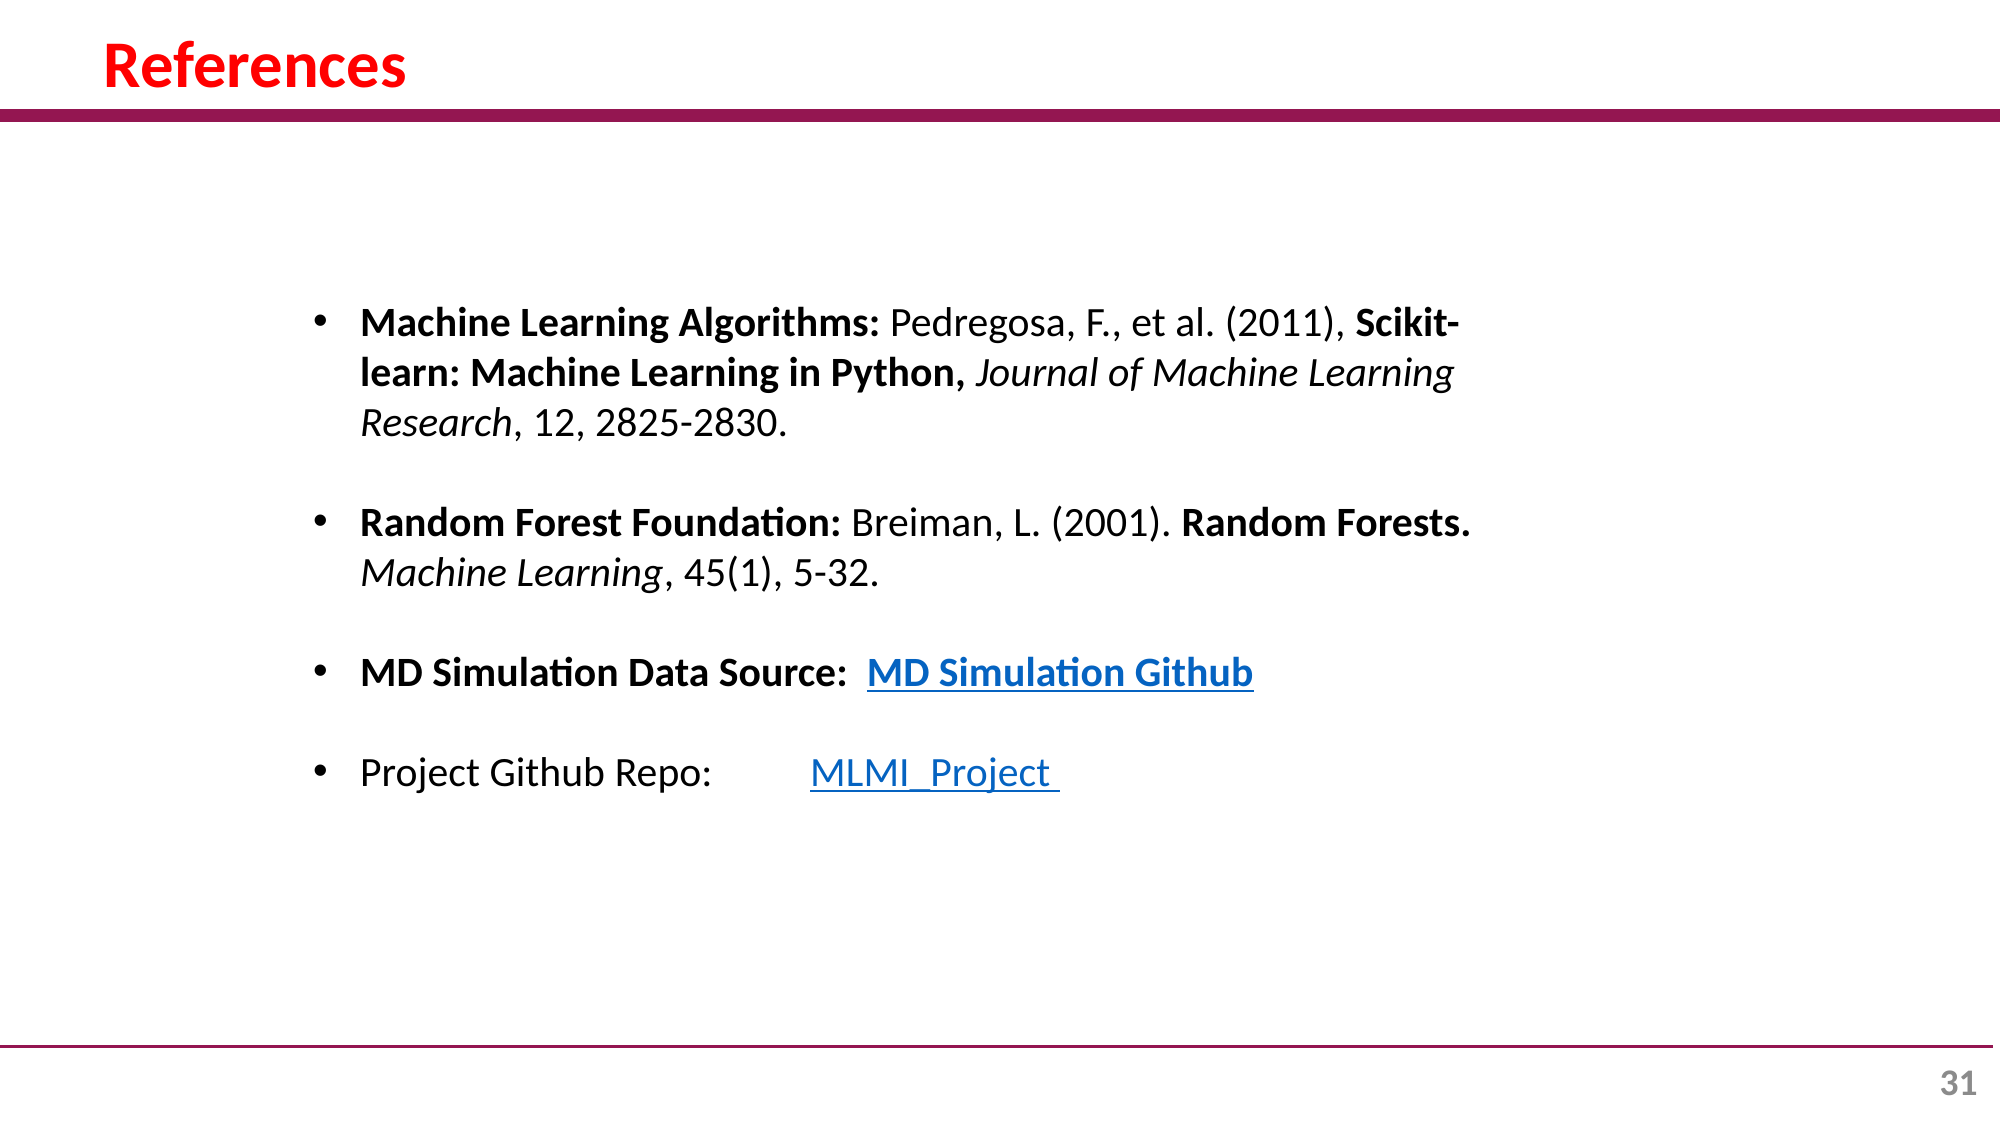

References
Machine Learning Algorithms: Pedregosa, F., et al. (2011), Scikit-learn: Machine Learning in Python, Journal of Machine Learning Research, 12, 2825-2830.

Random Forest Foundation: Breiman, L. (2001). Random Forests. Machine Learning, 45(1), 5-32.

MD Simulation Data Source:  MD Simulation Github

Project Github Repo: 	MLMI_Project

31